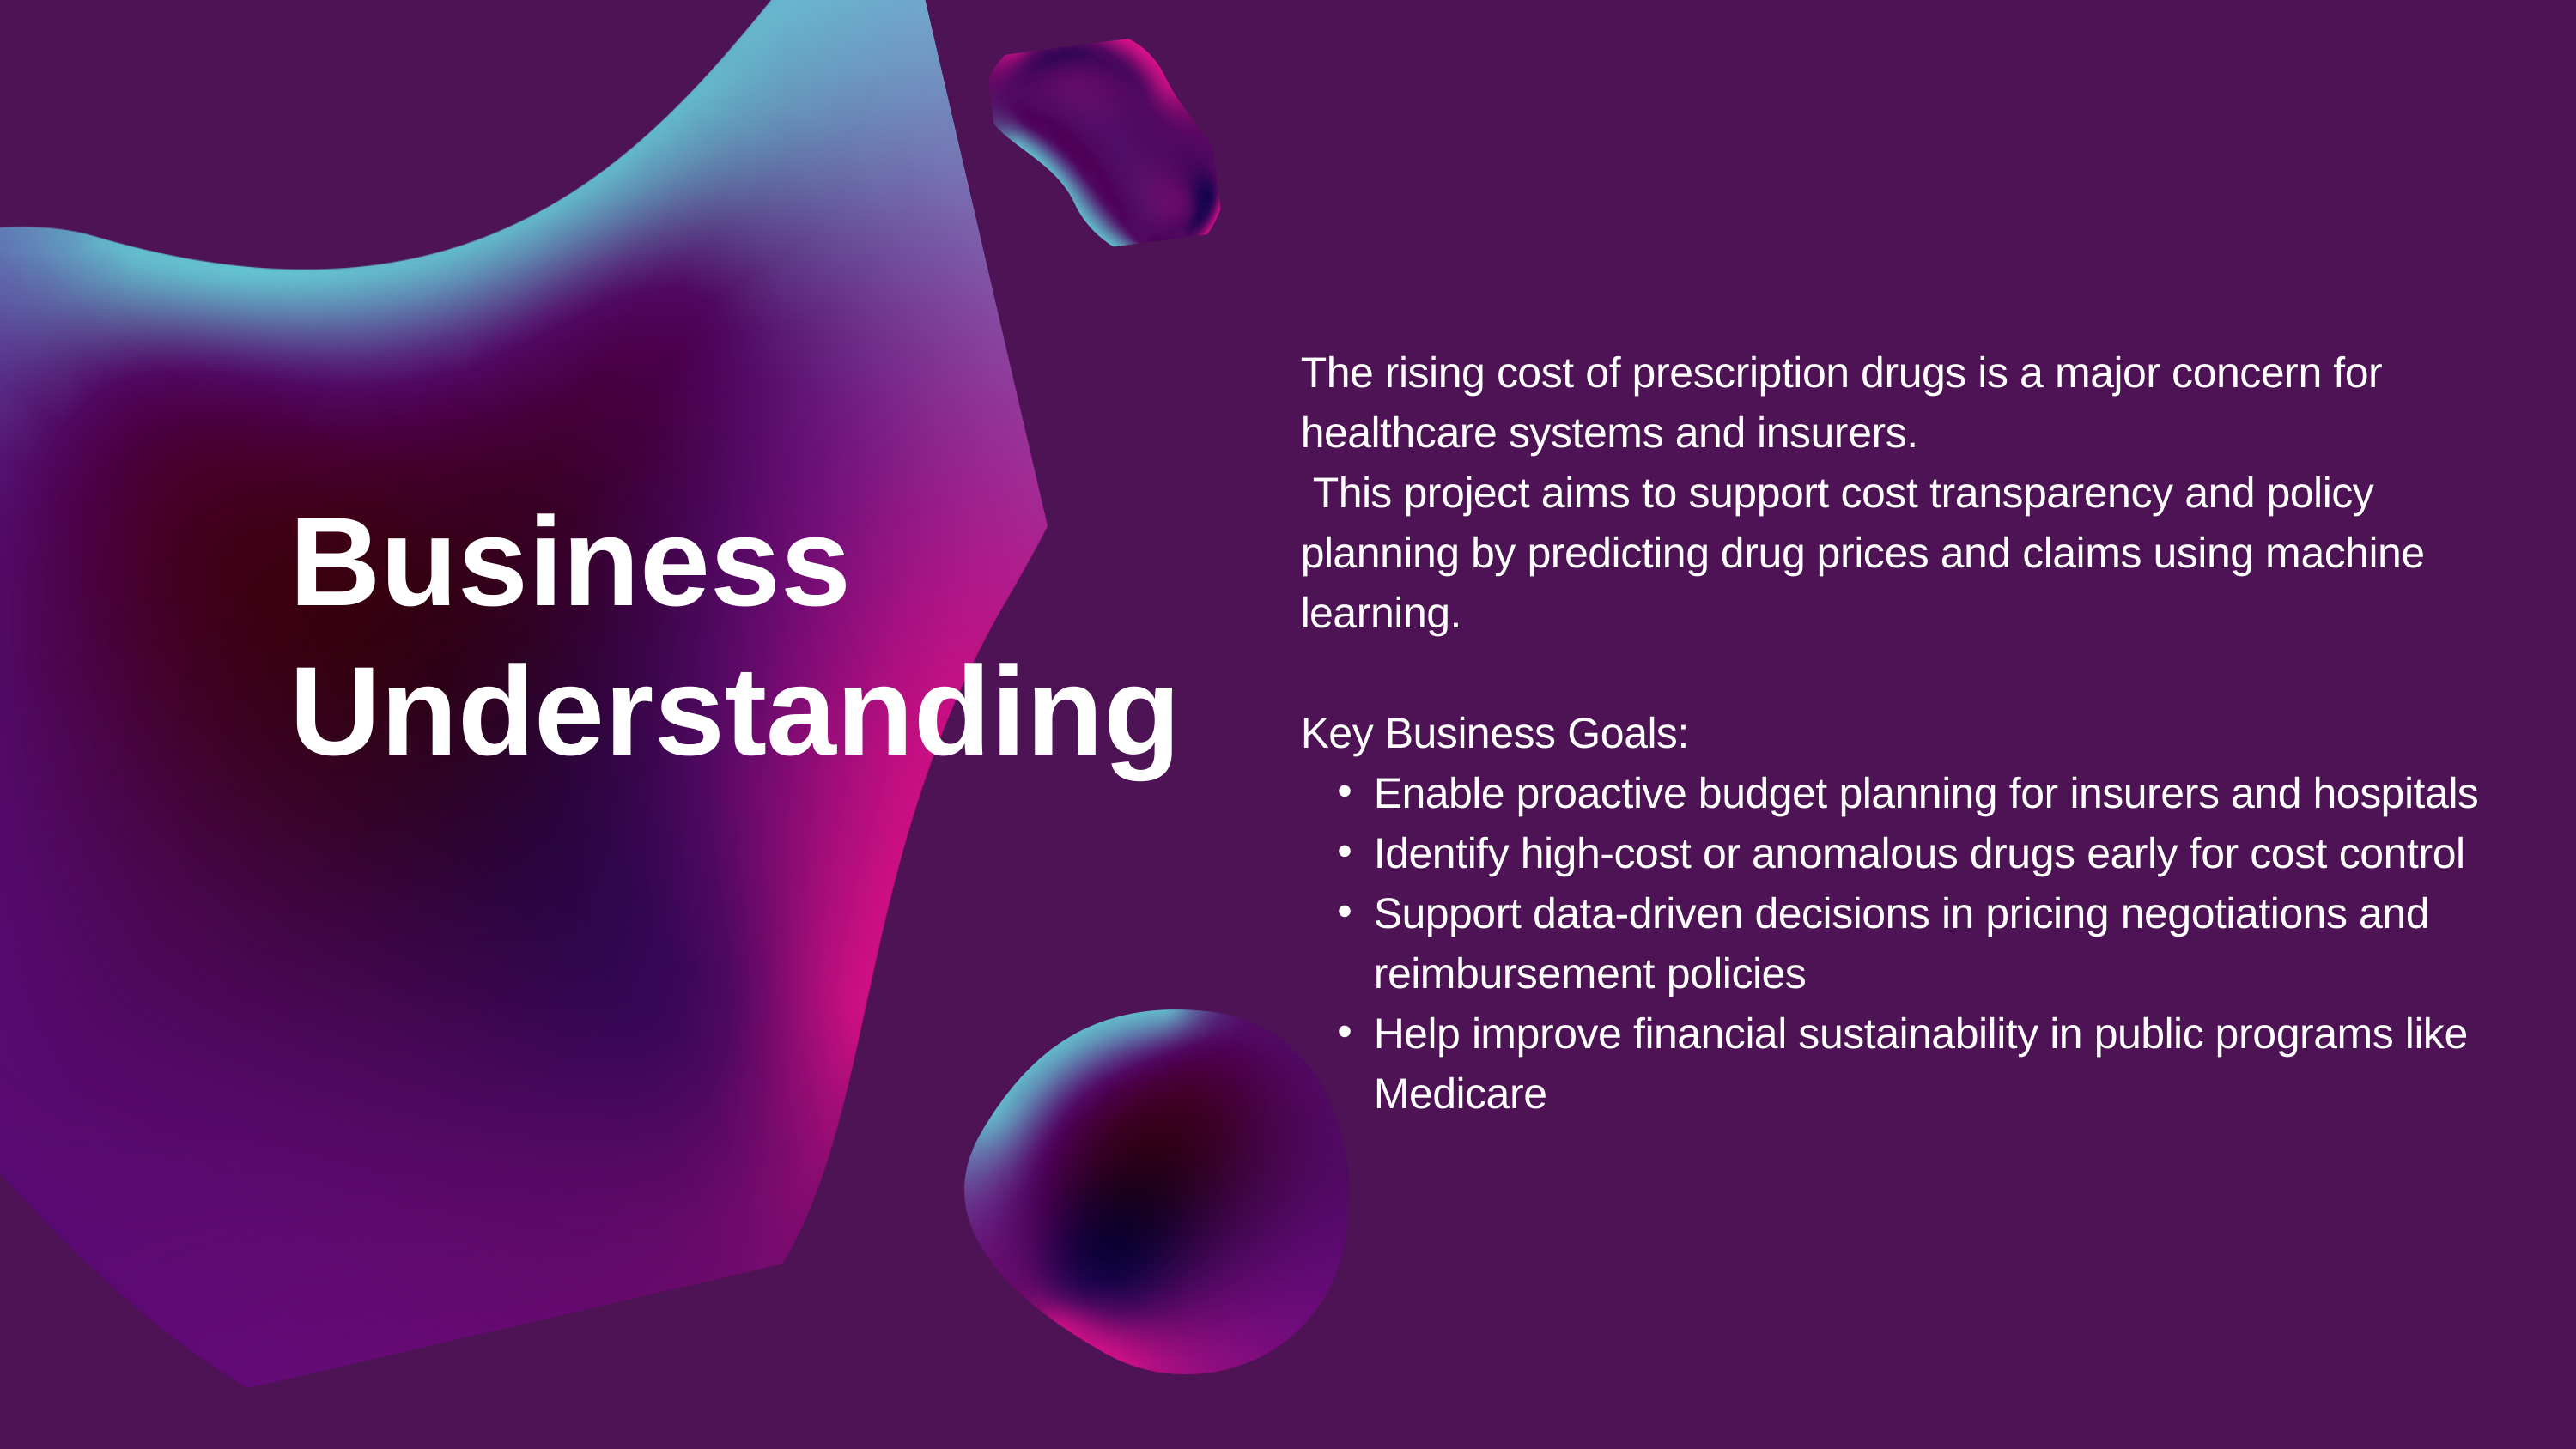

The rising cost of prescription drugs is a major concern for healthcare systems and insurers.
 This project aims to support cost transparency and policy planning by predicting drug prices and claims using machine learning.

Key Business Goals:
Enable proactive budget planning for insurers and hospitals
Identify high-cost or anomalous drugs early for cost control
Support data-driven decisions in pricing negotiations and reimbursement policies
Help improve financial sustainability in public programs like Medicare

Business Understanding